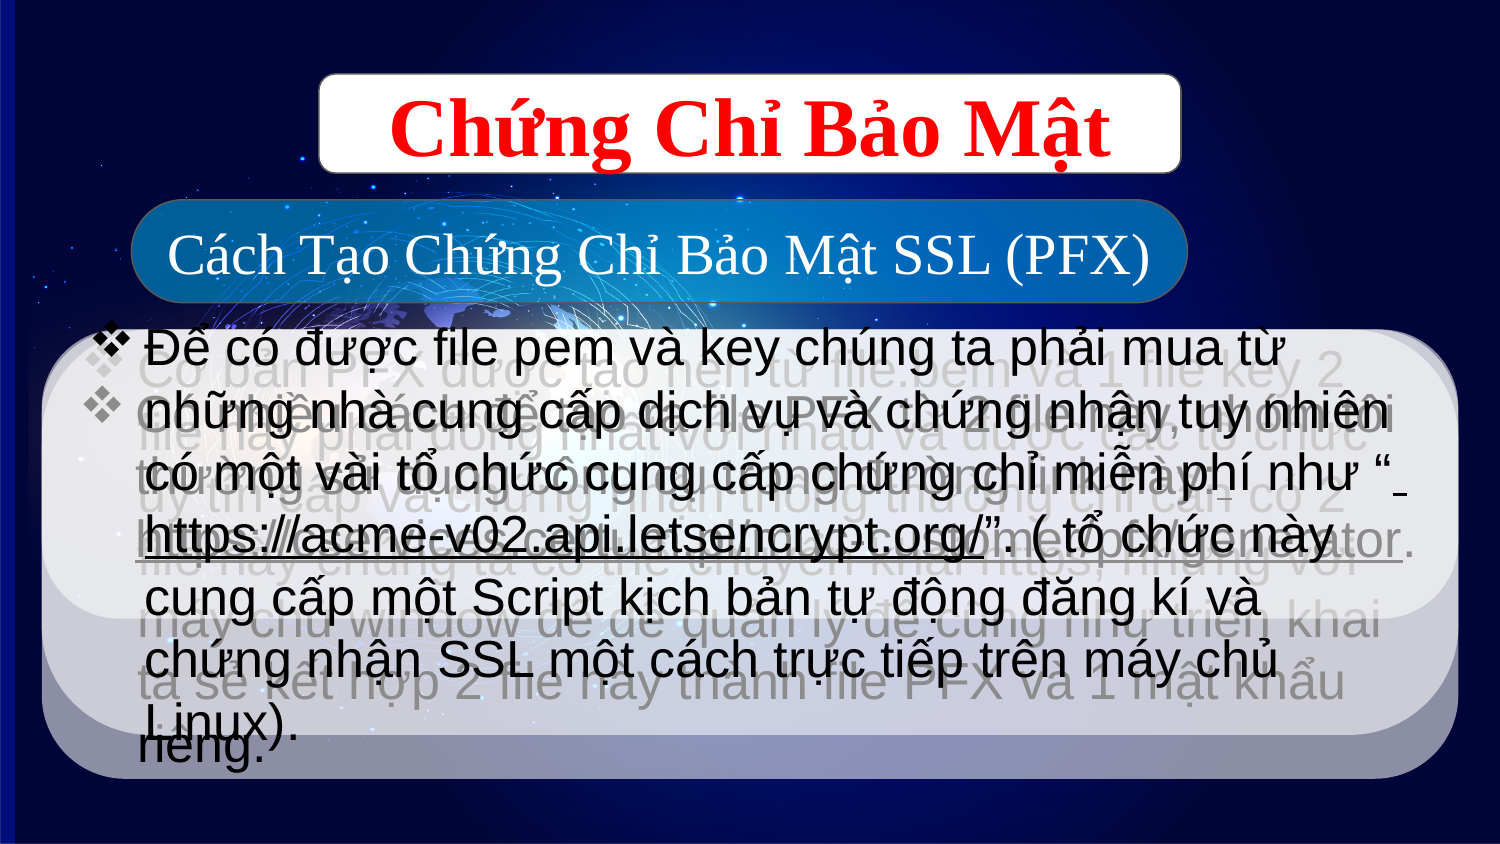

Chứng Chỉ Bảo Mật
Cách Tạo Chứng Chỉ Bảo Mật SSL (PFX)
Có nhiều cách để tạo ra file PFX từ 2 file này, nhóm tôi thường sử dụng công cụ trong đường link này: https://cservices.certum.pl/muc-customer/pfx/generator.
Để có được file pem và key chúng ta phải mua từ những nhà cung cấp dịch vụ và chứng nhận tuy nhiên có một vài tổ chức cung cấp chứng chỉ miễn phí như “ https://acme-v02.api.letsencrypt.org/”. ( tổ chức này cung cấp một Script kịch bản tự động đăng kí và chứng nhận SSL một cách trực tiếp trên máy chủ Linux).
Cơ bản PFX được tạo nên từ file.bem và 1 file key 2 file này phải đồng nhất với nhau và được các tổ chức uy tín cấp và chứng nhận thông thường chỉ cần có 2 file này chúng ta có thể chuyển khai https, nhưng với máy chủ window để dễ quản lý để cũng như triển khai ta sẻ kết hợp 2 file này thành file PFX và 1 mật khẩu riêng.